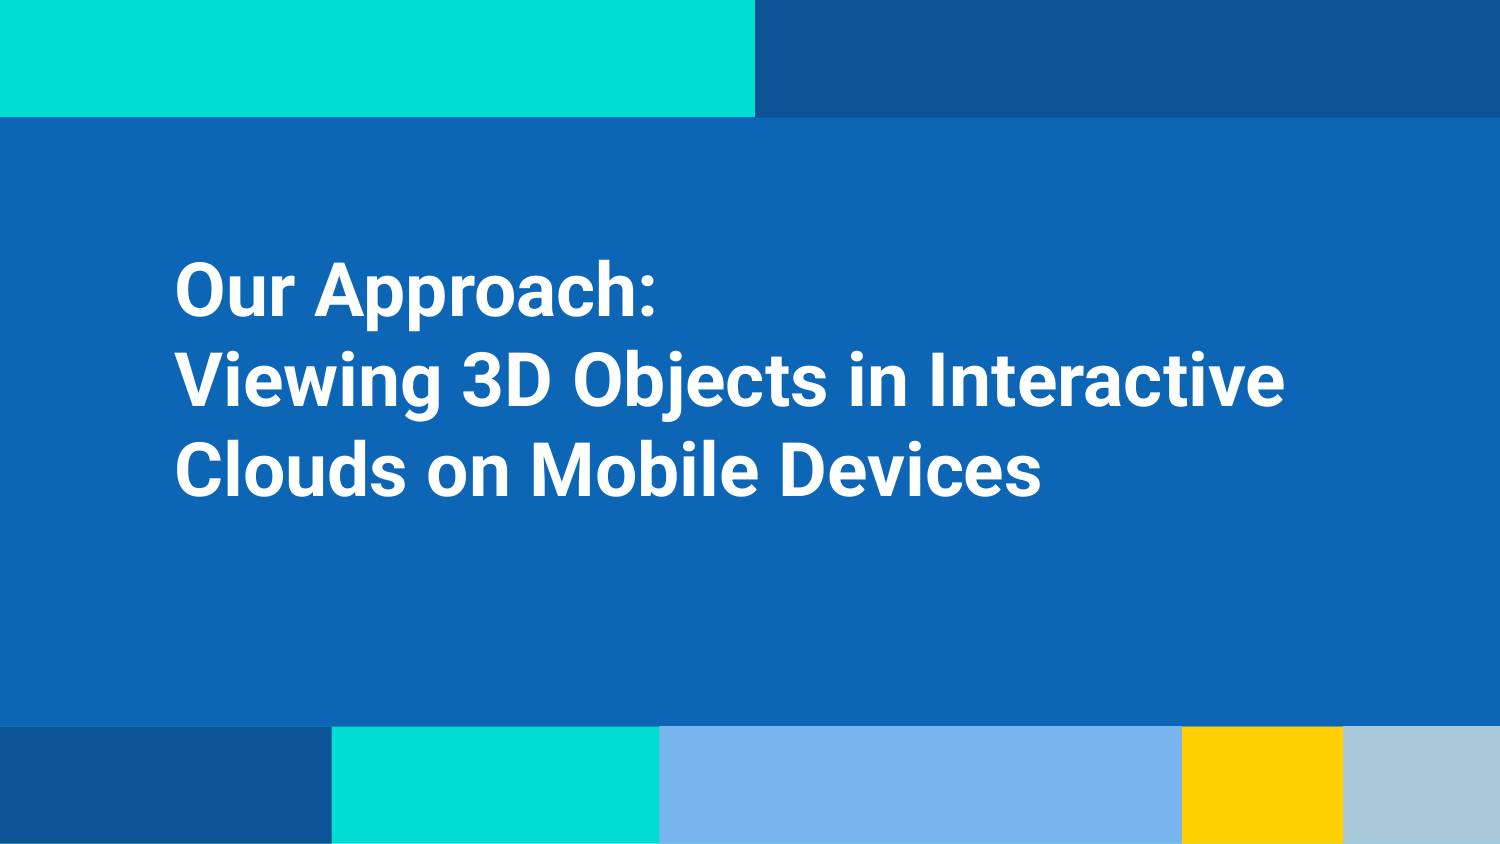

# Our Approach:
Viewing 3D Objects in Interactive Clouds on Mobile Devices